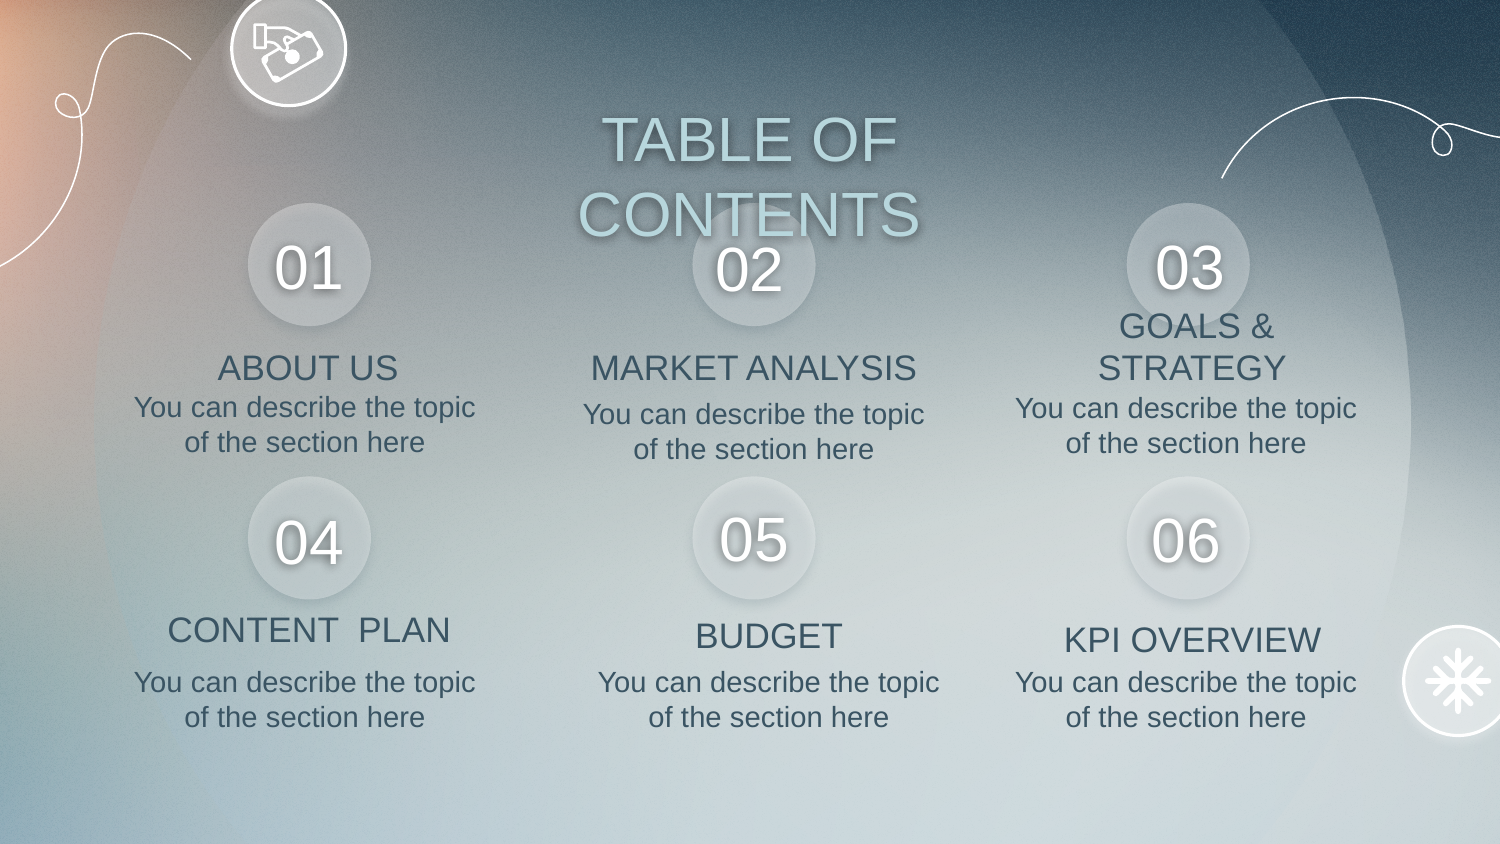

# TABLE OF CONTENTS
01
03

02
ABOUT US
MARKET ANALYSIS
GOALS & STRATEGY
You can describe the topic of the section here
You can describe the topic of the section here
You can describe the topic of the section here
05
06

04
CONTENT  PLAN
BUDGET
KPI OVERVIEW
You can describe the topic of the section here
You can describe the topic of the section here
You can describe the topic of the section here